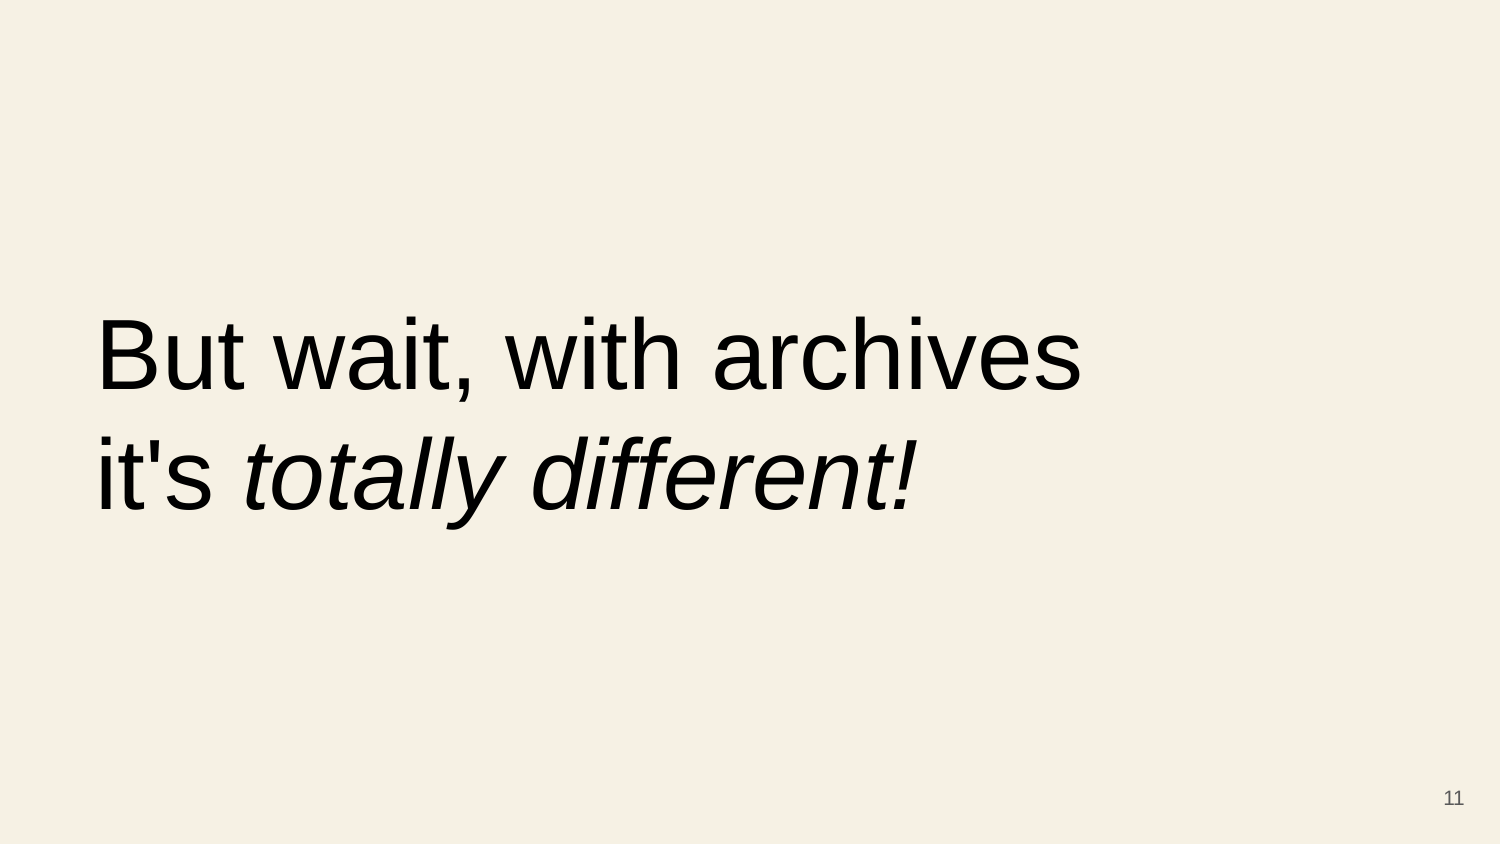

# But wait, with archives it's totally different!
11